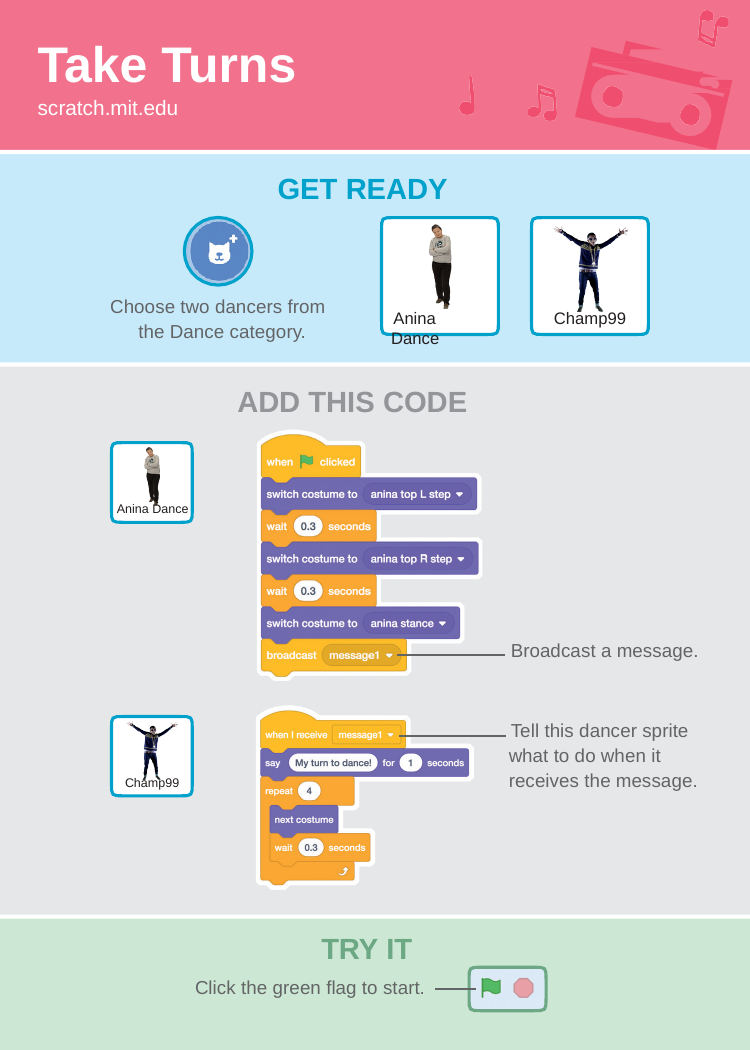

# Take Turns
scratch.mit.edu

GET READY

Choose two dancers from  the Dance category.
Anina Dance
Champ99

ADD THIS CODE

Anina Dance
Broadcast a message.

Tell this dancer sprite  what to do when it  receives the message.

Champ99

TRY IT
Click the green flag to start.